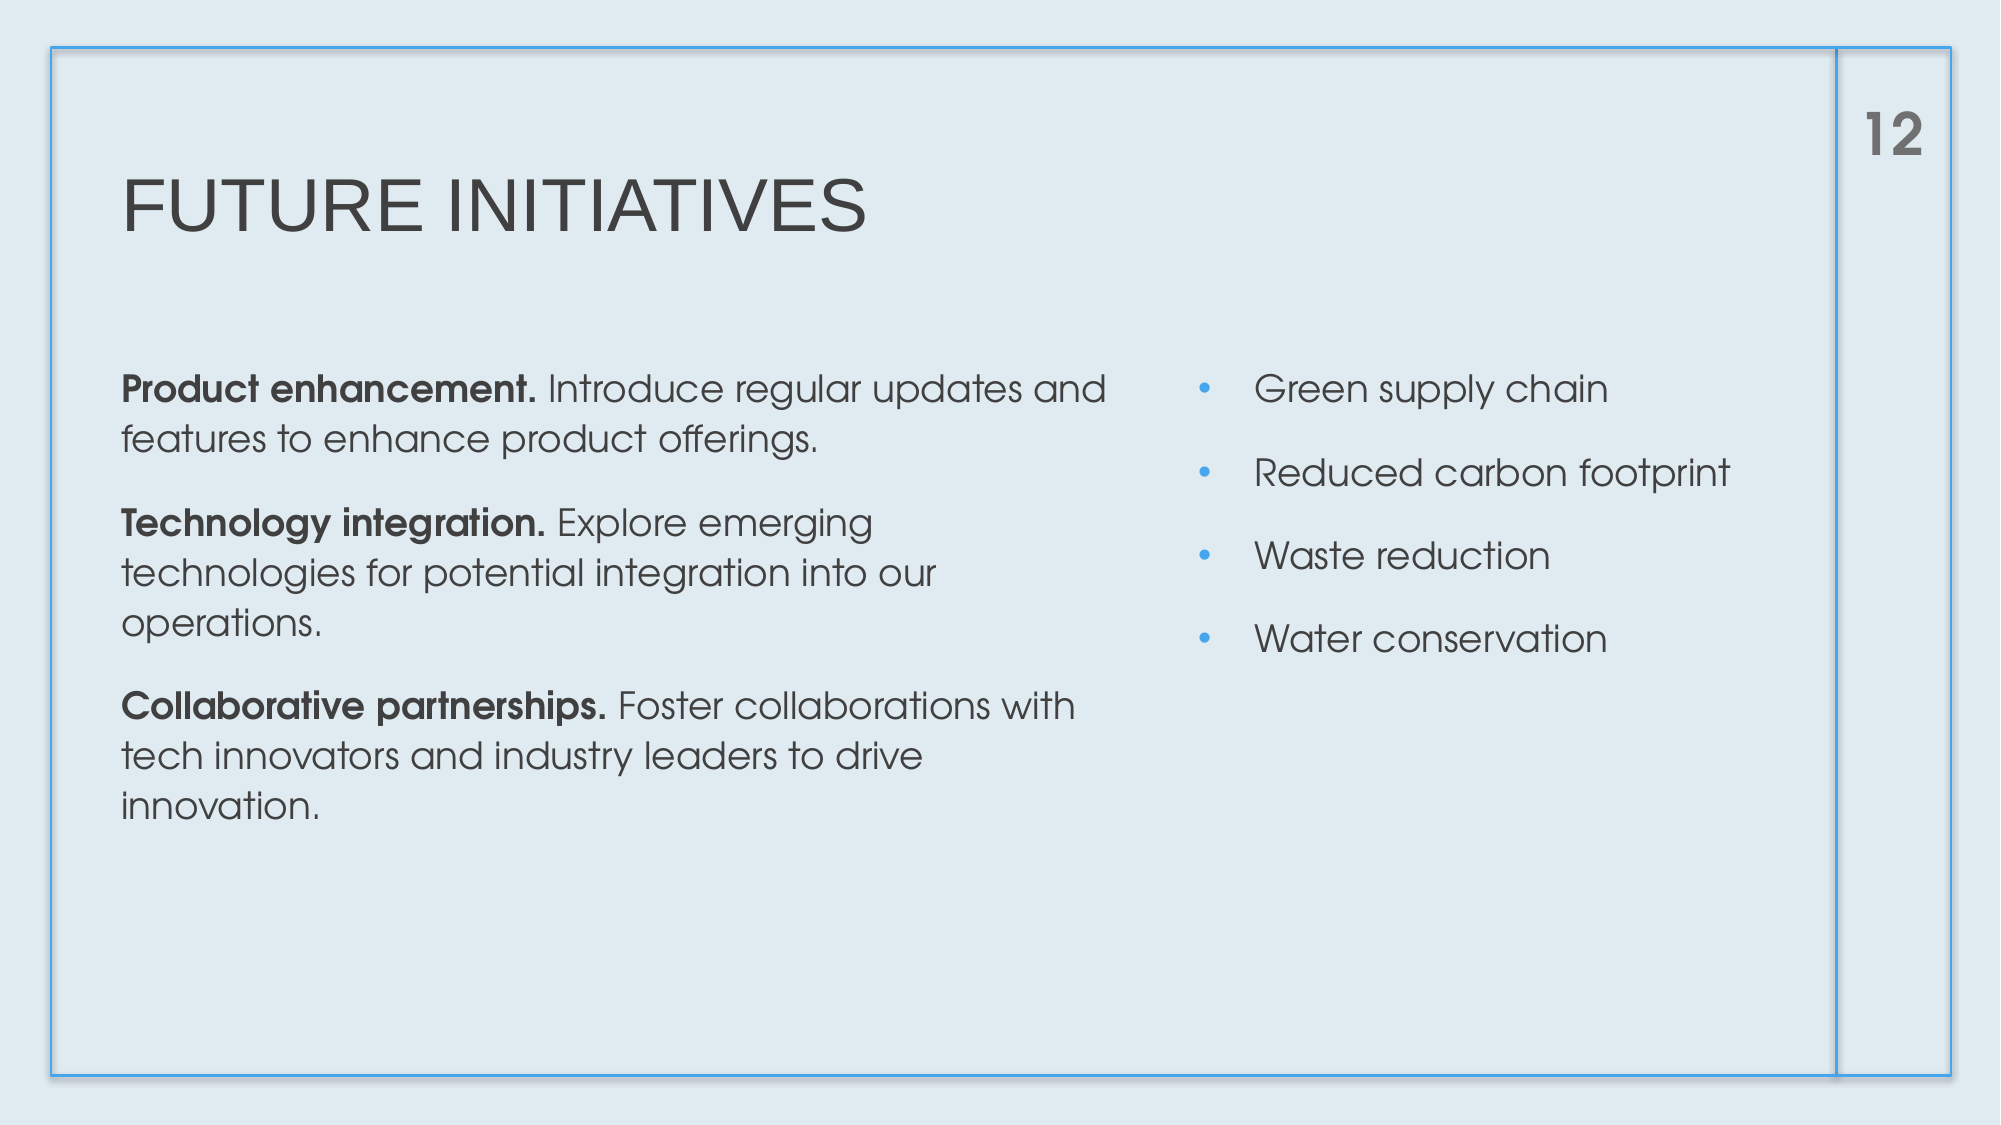

12
# Future initiatives
Product enhancement. Introduce regular updates and features to enhance product offerings.
Technology integration. Explore emerging technologies for potential integration into our operations.
Collaborative partnerships. Foster collaborations with tech innovators and industry leaders to drive innovation.
Green supply chain
Reduced carbon footprint
Waste reduction
Water conservation